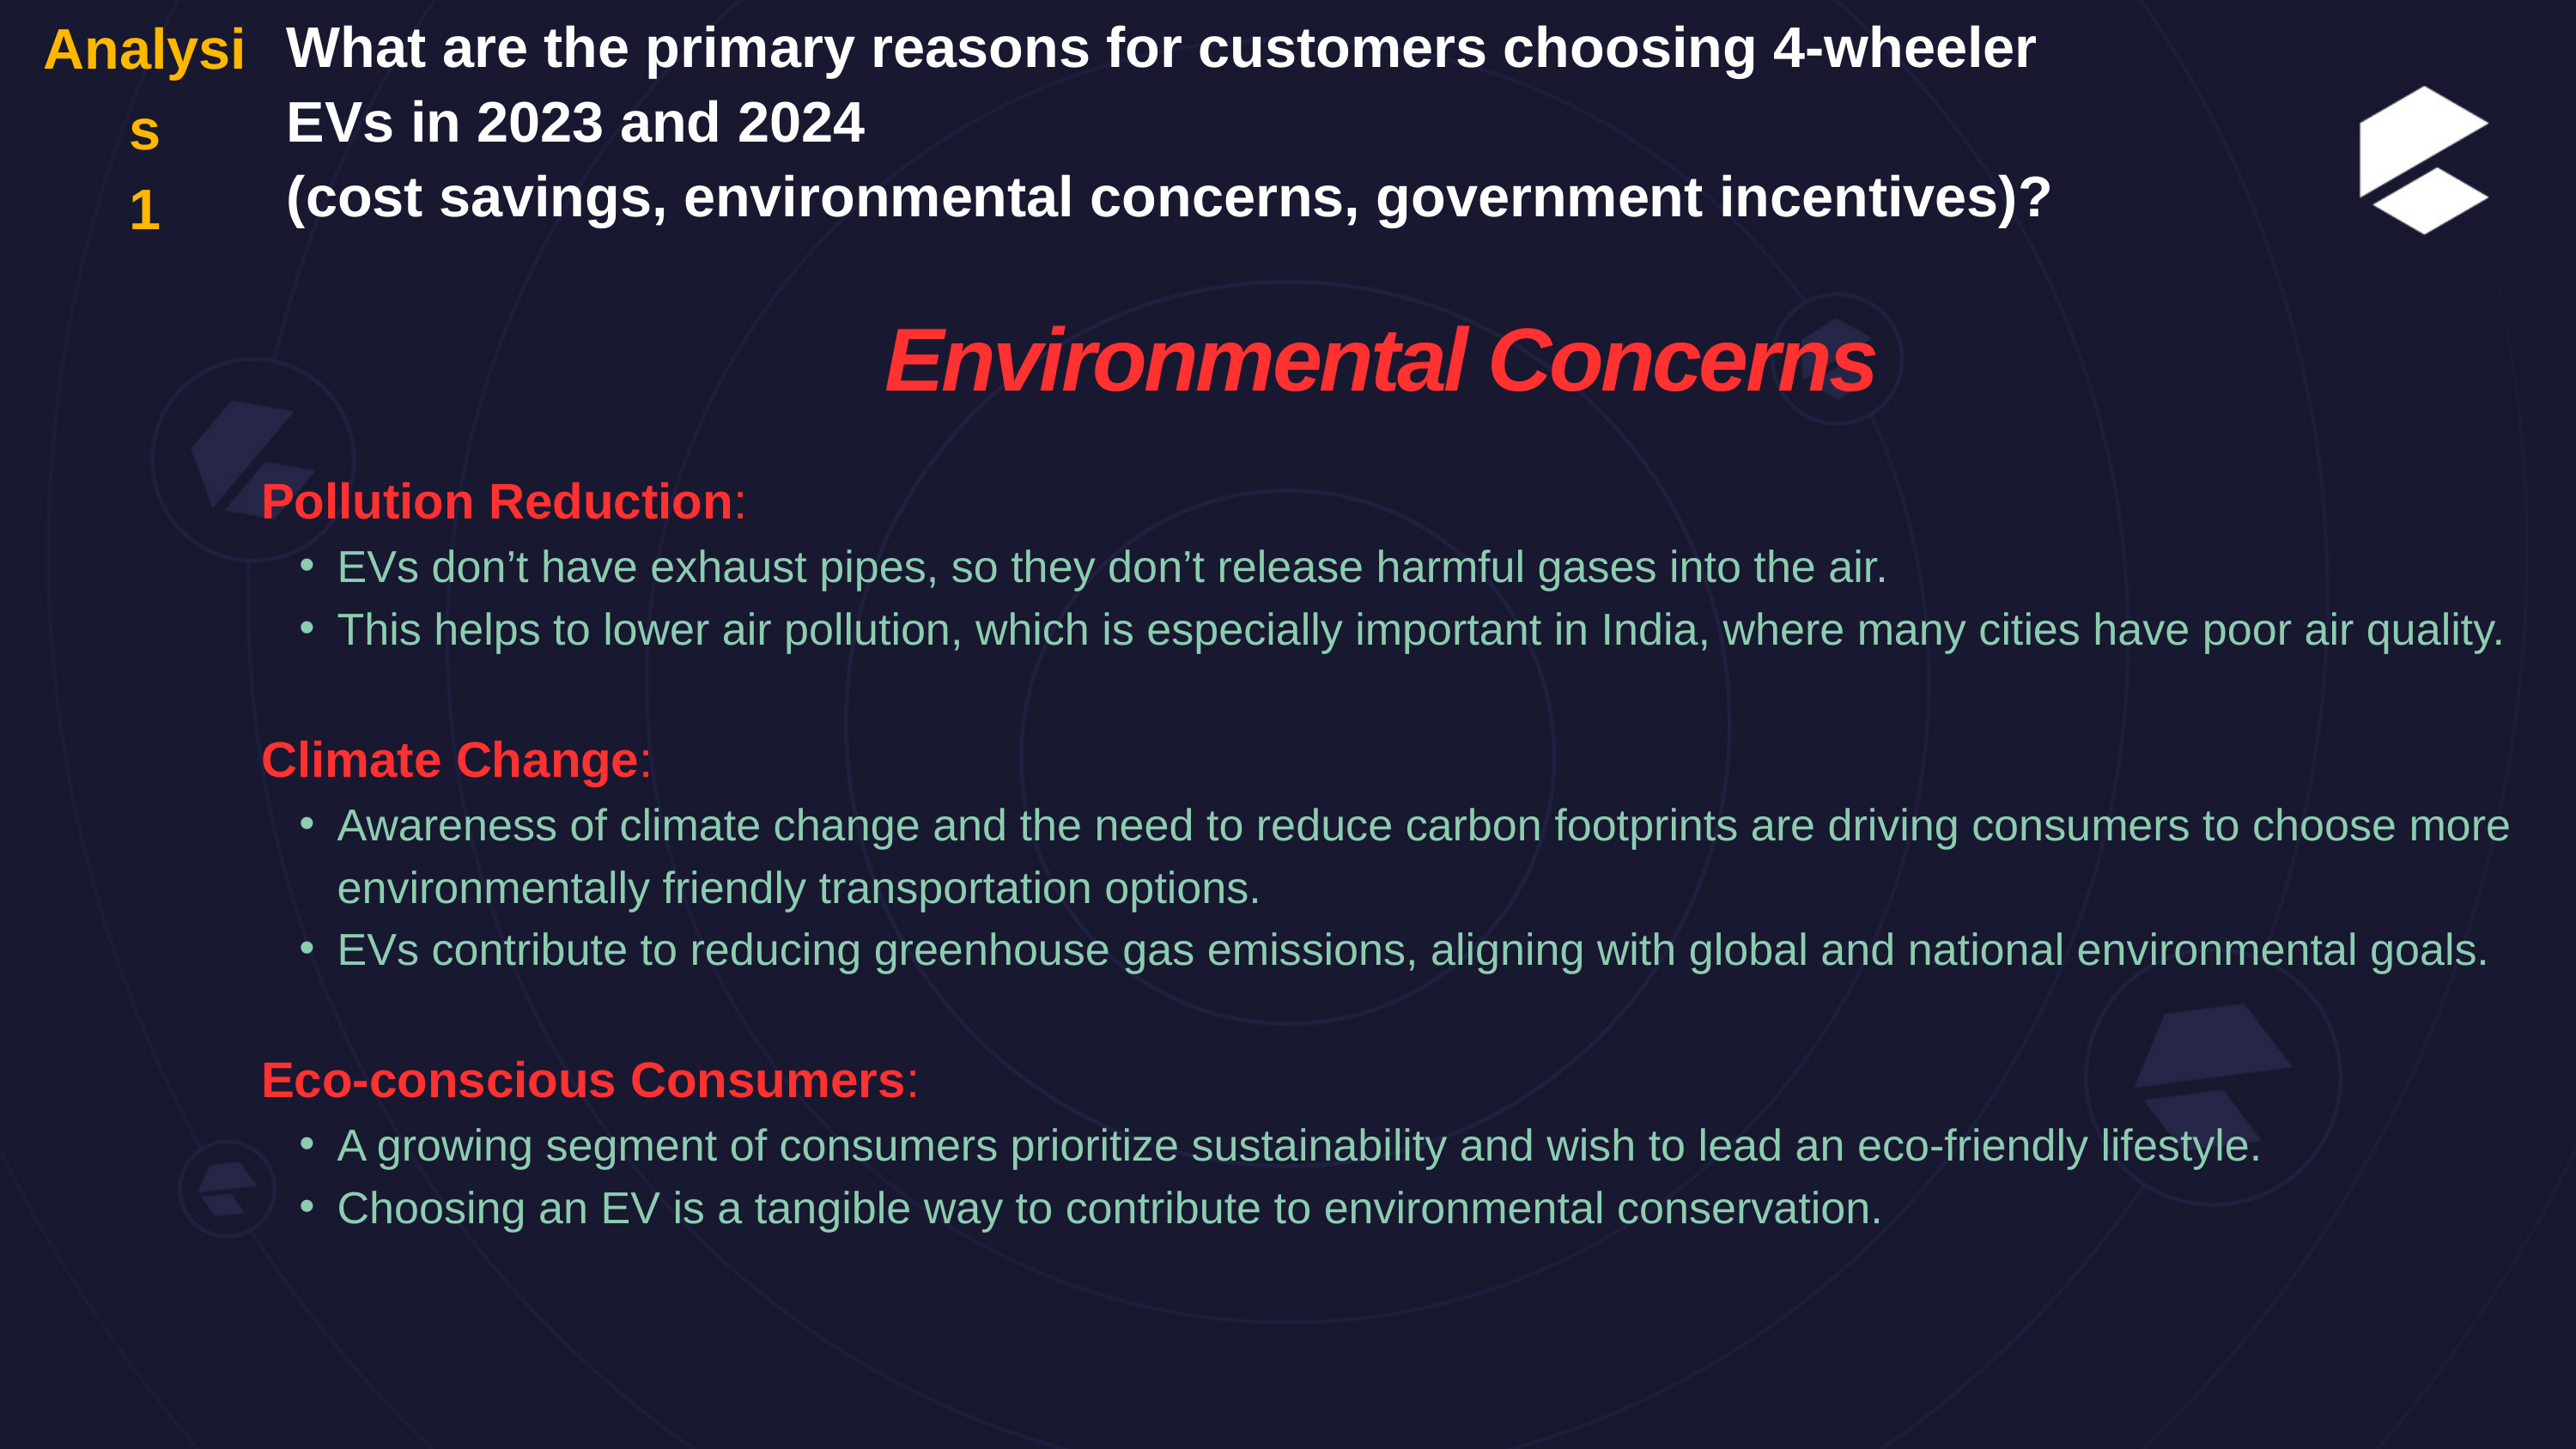

Analysis
1
What are the primary reasons for customers choosing 4-wheeler
EVs in 2023 and 2024
(cost savings, environmental concerns, government incentives)?

Pollution Reduction:
EVs don’t have exhaust pipes, so they don’t release harmful gases into the air.
This helps to lower air pollution, which is especially important in India, where many cities have poor air quality.

Climate Change:
Awareness of climate change and the need to reduce carbon footprints are driving consumers to choose more environmentally friendly transportation options.
EVs contribute to reducing greenhouse gas emissions, aligning with global and national environmental goals.

Eco-conscious Consumers:
A growing segment of consumers prioritize sustainability and wish to lead an eco-friendly lifestyle.
Choosing an EV is a tangible way to contribute to environmental conservation.

Environmental Concerns